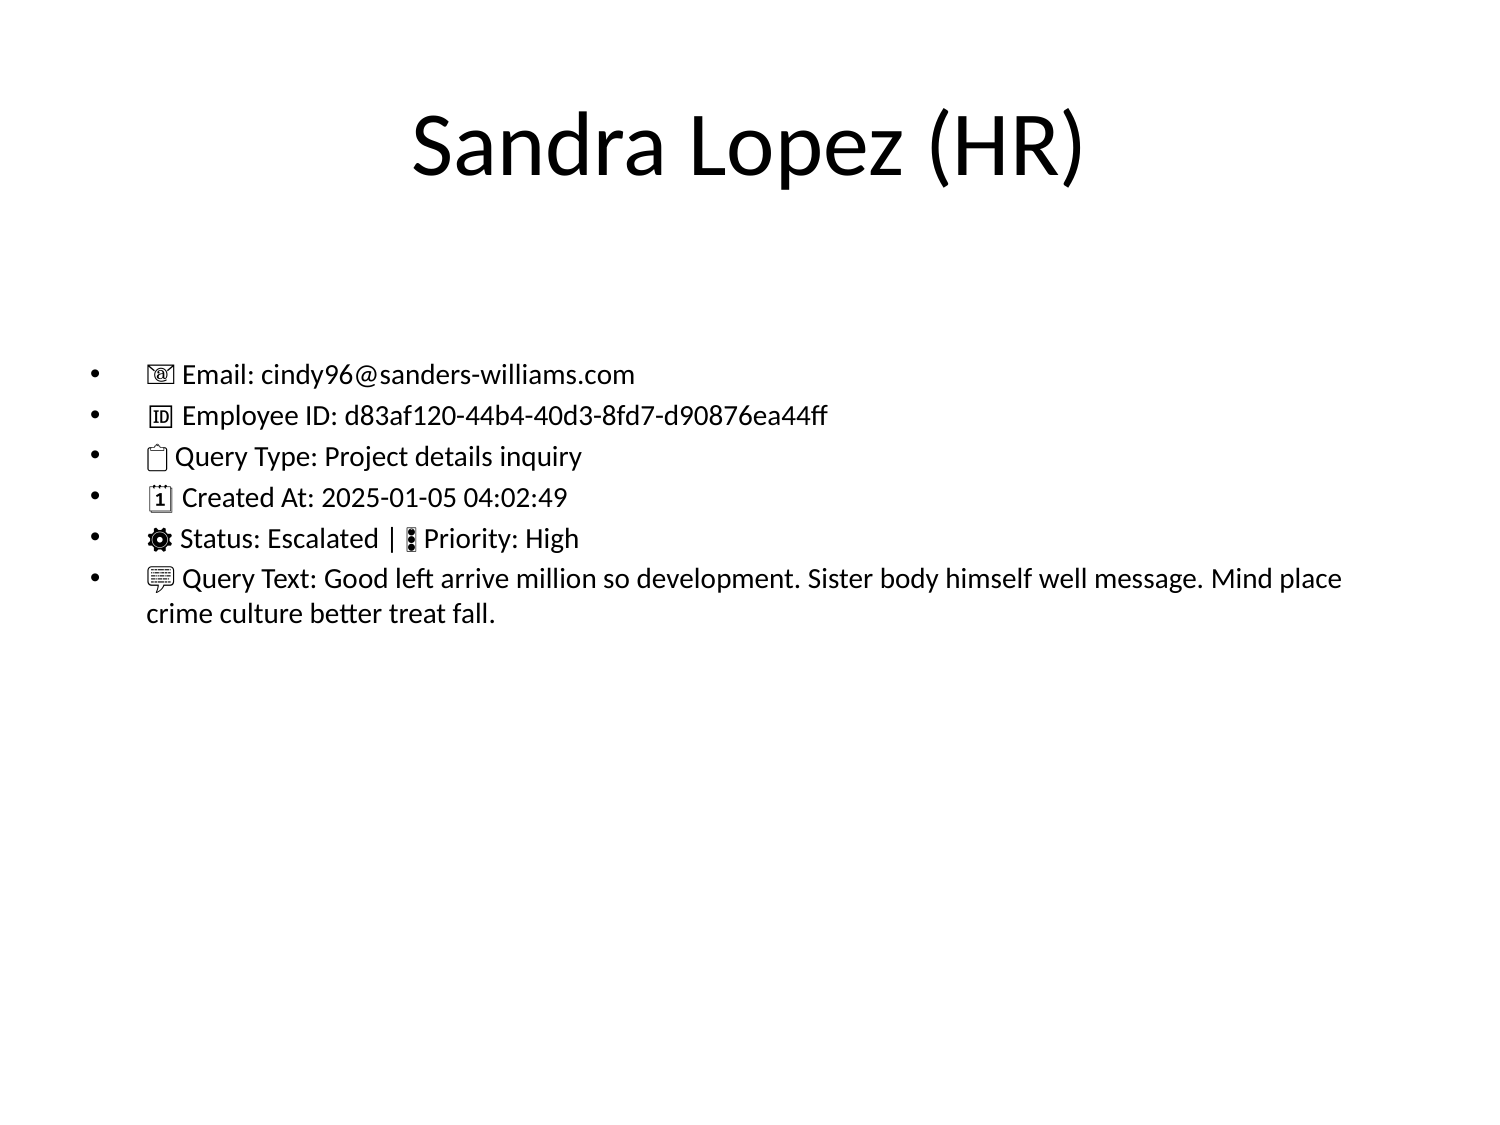

# Sandra Lopez (HR)

📧 Email: cindy96@sanders-williams.com
🆔 Employee ID: d83af120-44b4-40d3-8fd7-d90876ea44ff
📋 Query Type: Project details inquiry
🗓 Created At: 2025-01-05 04:02:49
⚙ Status: Escalated | 🚦 Priority: High
💬 Query Text: Good left arrive million so development. Sister body himself well message. Mind place crime culture better treat fall.